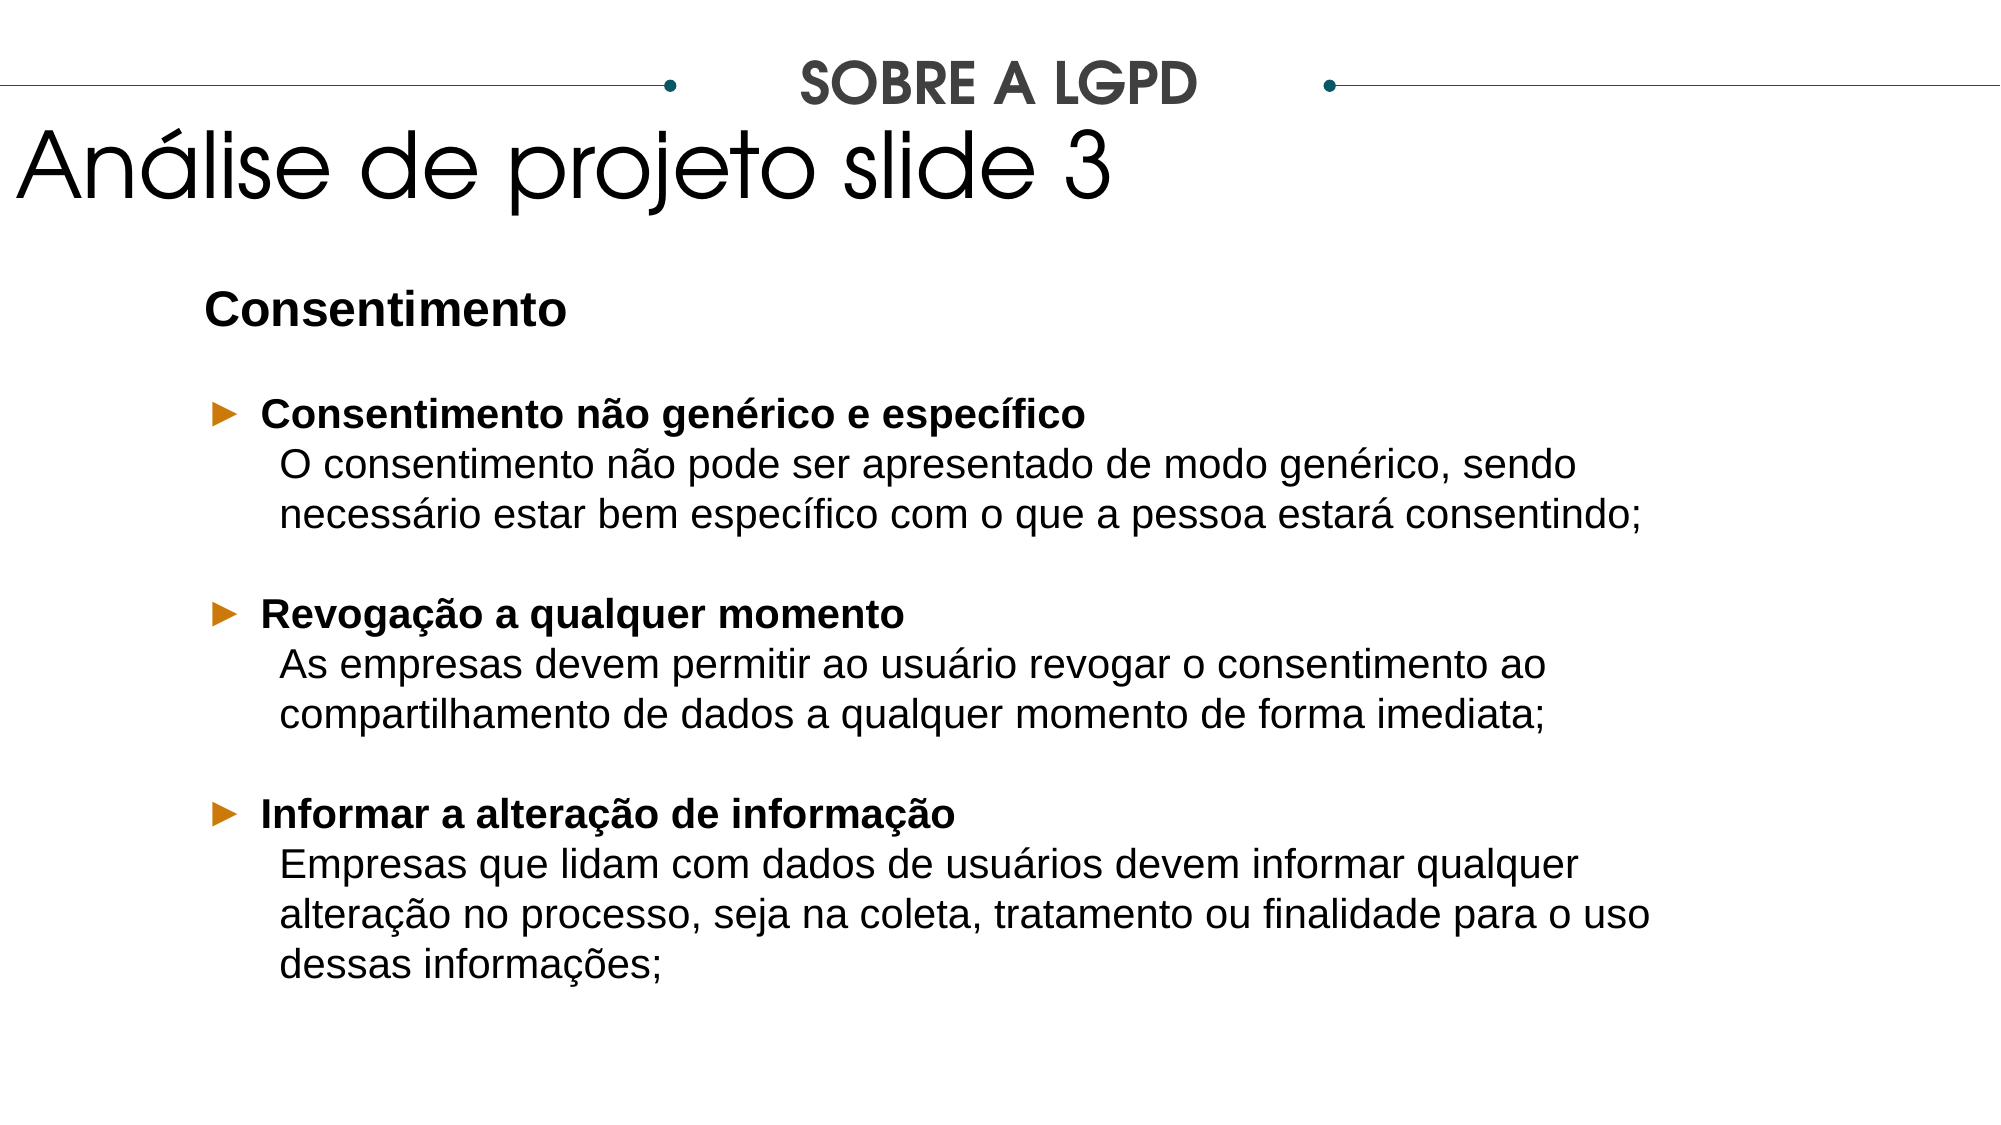

SOBRE A LGPD
Análise de projeto slide 3
Consentimento

Consentimento não genérico e específico
O consentimento não pode ser apresentado de modo genérico, sendo necessário estar bem específico com o que a pessoa estará consentindo;

Revogação a qualquer momento
As empresas devem permitir ao usuário revogar o consentimento ao compartilhamento de dados a qualquer momento de forma imediata;

Informar a alteração de informação
Empresas que lidam com dados de usuários devem informar qualquer alteração no processo, seja na coleta, tratamento ou finalidade para o uso dessas informações;